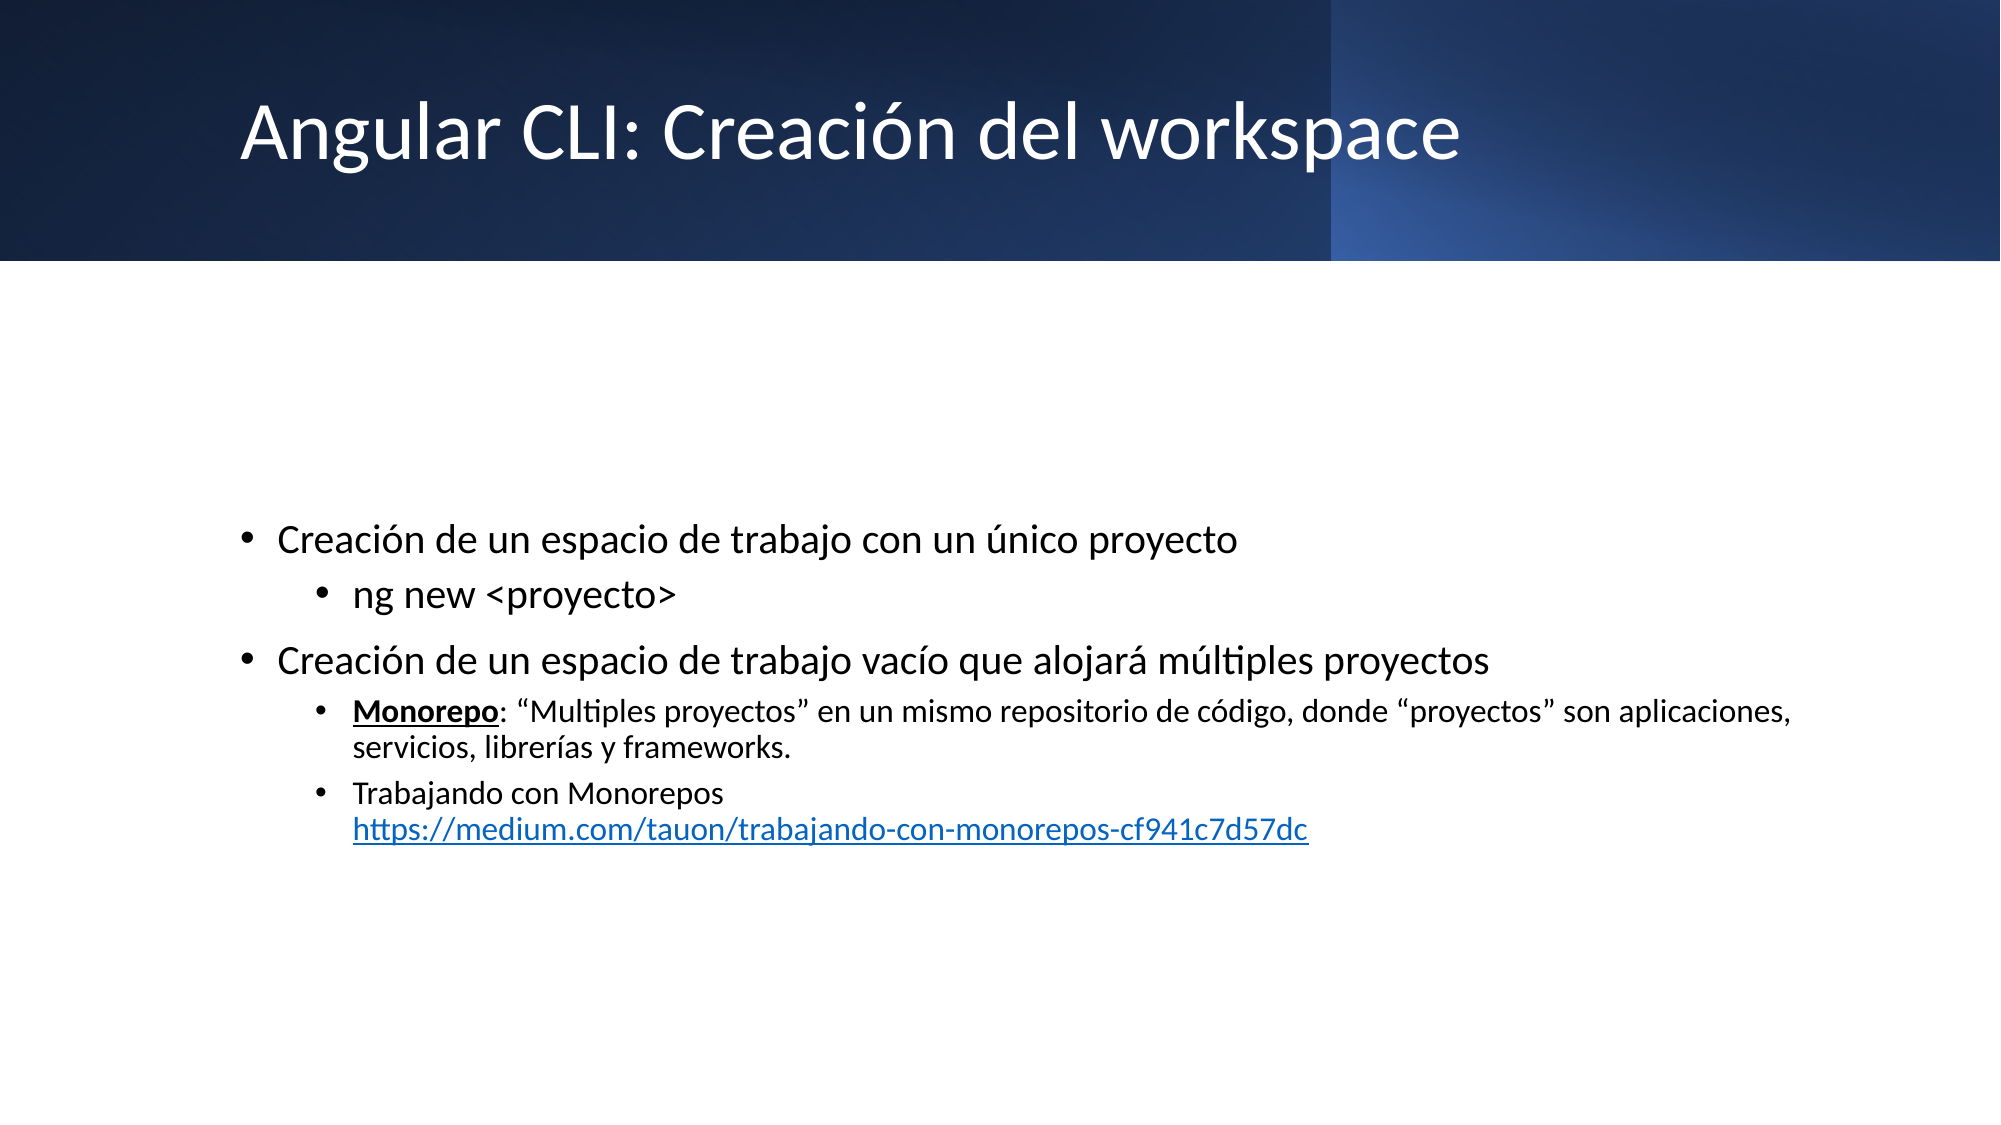

# Angular CLI: Creación del workspace
Creación de un espacio de trabajo con un único proyecto
ng new <proyecto>
Creación de un espacio de trabajo vacío que alojará múltiples proyectos
Monorepo: “Multiples proyectos” en un mismo repositorio de código, donde “proyectos” son aplicaciones, servicios, librerías y frameworks.
Trabajando con Monorepos
https://medium.com/tauon/trabajando-con-monorepos-cf941c7d57dc